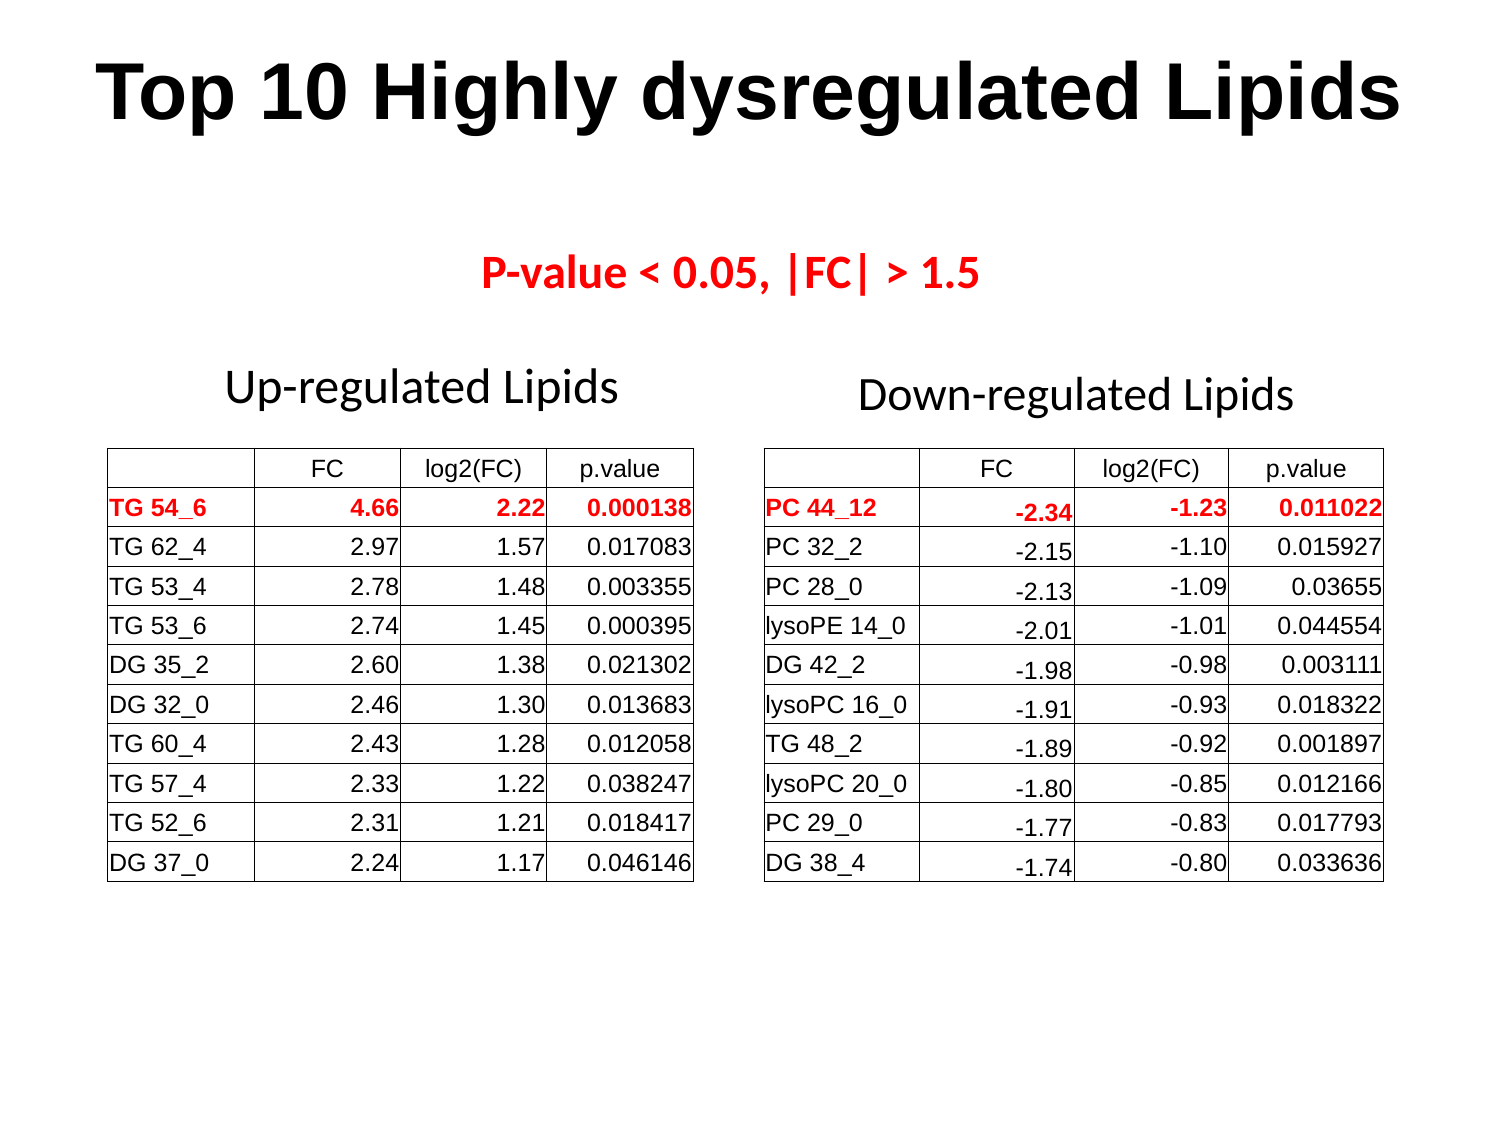

# Top 10 Highly dysregulated Lipids
P-value < 0.05, |FC| > 1.5
Up-regulated Lipids
Down-regulated Lipids
|  | FC | log2(FC) | p.value |
| --- | --- | --- | --- |
| TG 54\_6 | 4.66 | 2.22 | 0.000138 |
| TG 62\_4 | 2.97 | 1.57 | 0.017083 |
| TG 53\_4 | 2.78 | 1.48 | 0.003355 |
| TG 53\_6 | 2.74 | 1.45 | 0.000395 |
| DG 35\_2 | 2.60 | 1.38 | 0.021302 |
| DG 32\_0 | 2.46 | 1.30 | 0.013683 |
| TG 60\_4 | 2.43 | 1.28 | 0.012058 |
| TG 57\_4 | 2.33 | 1.22 | 0.038247 |
| TG 52\_6 | 2.31 | 1.21 | 0.018417 |
| DG 37\_0 | 2.24 | 1.17 | 0.046146 |
|  | FC | log2(FC) | p.value |
| --- | --- | --- | --- |
| PC 44\_12 | -2.34 | -1.23 | 0.011022 |
| PC 32\_2 | -2.15 | -1.10 | 0.015927 |
| PC 28\_0 | -2.13 | -1.09 | 0.03655 |
| lysoPE 14\_0 | -2.01 | -1.01 | 0.044554 |
| DG 42\_2 | -1.98 | -0.98 | 0.003111 |
| lysoPC 16\_0 | -1.91 | -0.93 | 0.018322 |
| TG 48\_2 | -1.89 | -0.92 | 0.001897 |
| lysoPC 20\_0 | -1.80 | -0.85 | 0.012166 |
| PC 29\_0 | -1.77 | -0.83 | 0.017793 |
| DG 38\_4 | -1.74 | -0.80 | 0.033636 |